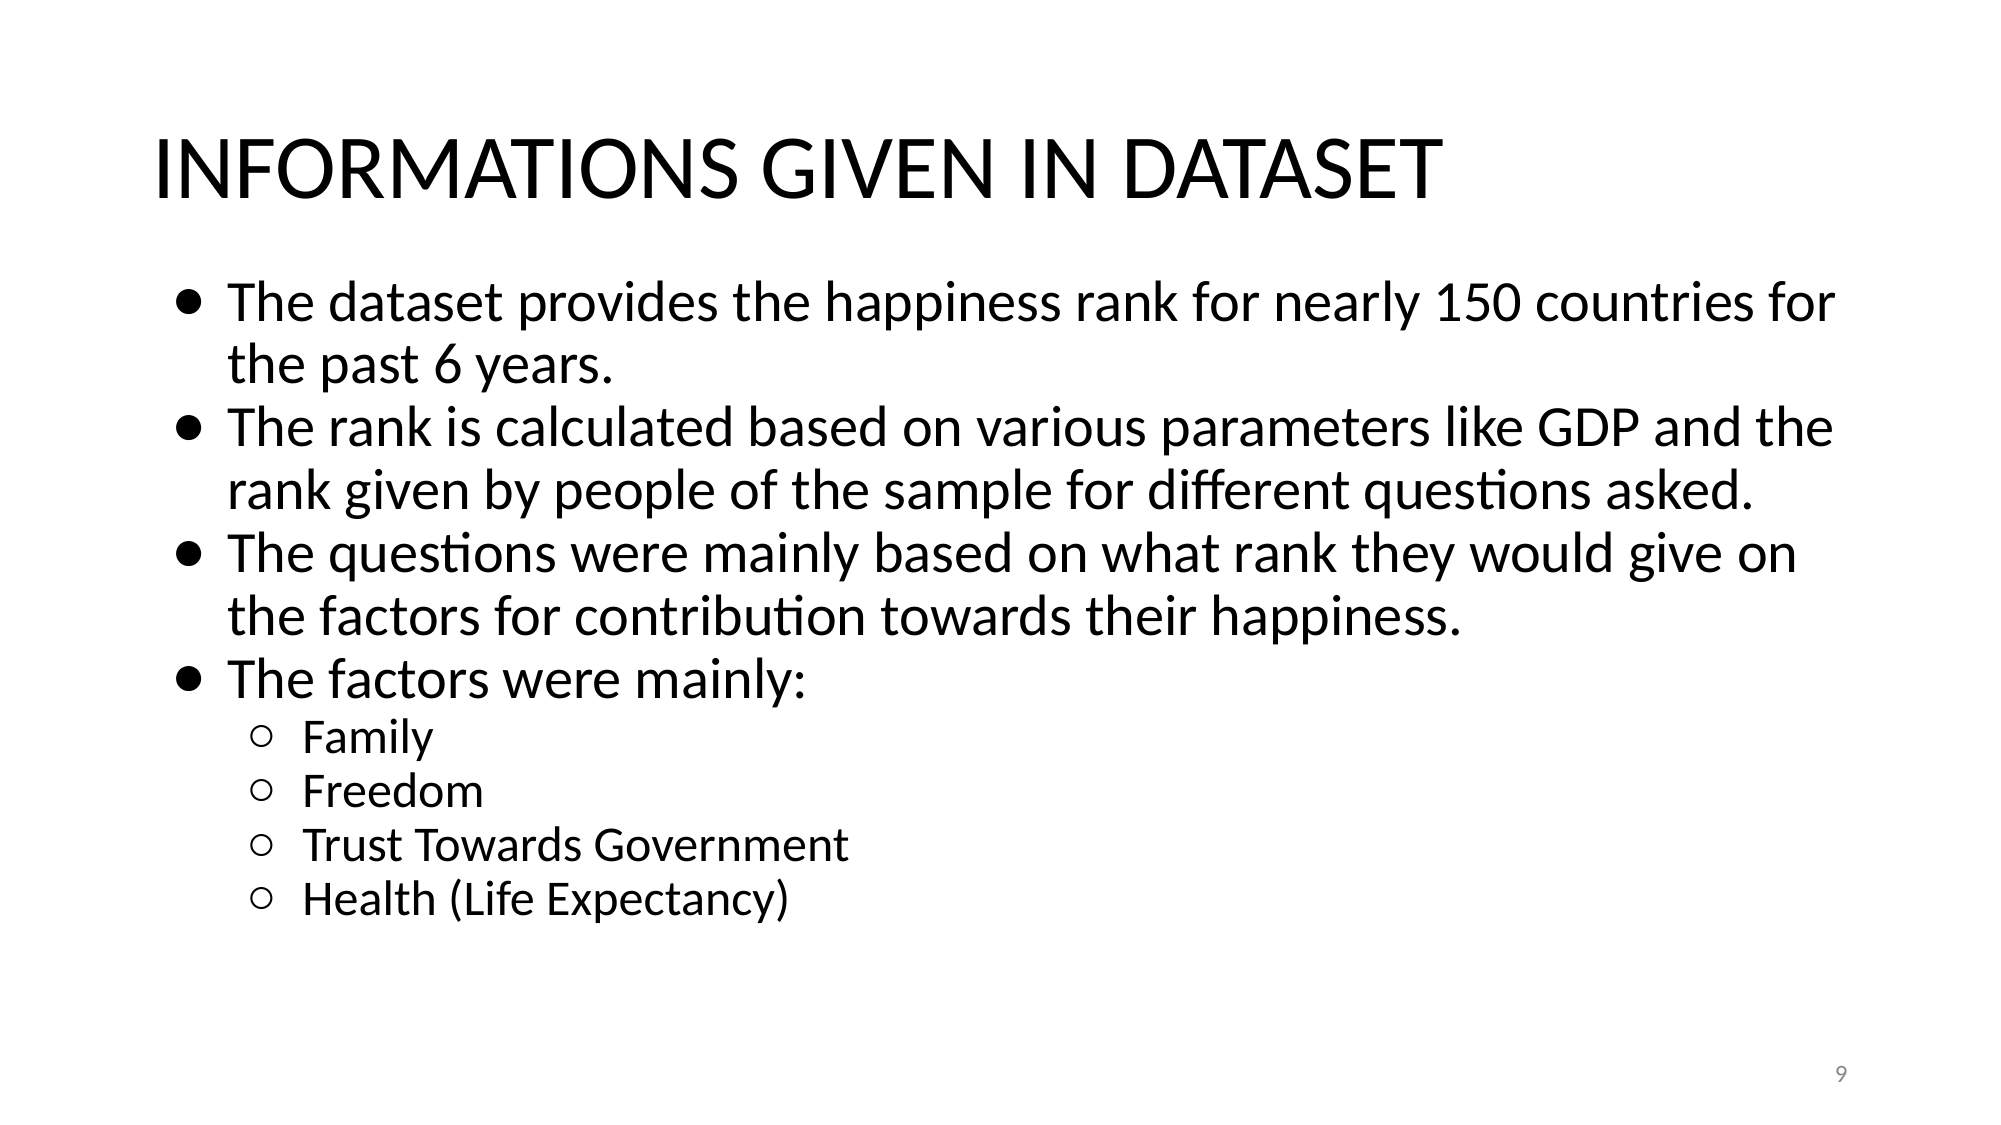

# INFORMATIONS GIVEN IN DATASET
The dataset provides the happiness rank for nearly 150 countries for the past 6 years.
The rank is calculated based on various parameters like GDP and the rank given by people of the sample for different questions asked.
The questions were mainly based on what rank they would give on the factors for contribution towards their happiness.
The factors were mainly:
Family
Freedom
Trust Towards Government
Health (Life Expectancy)
9